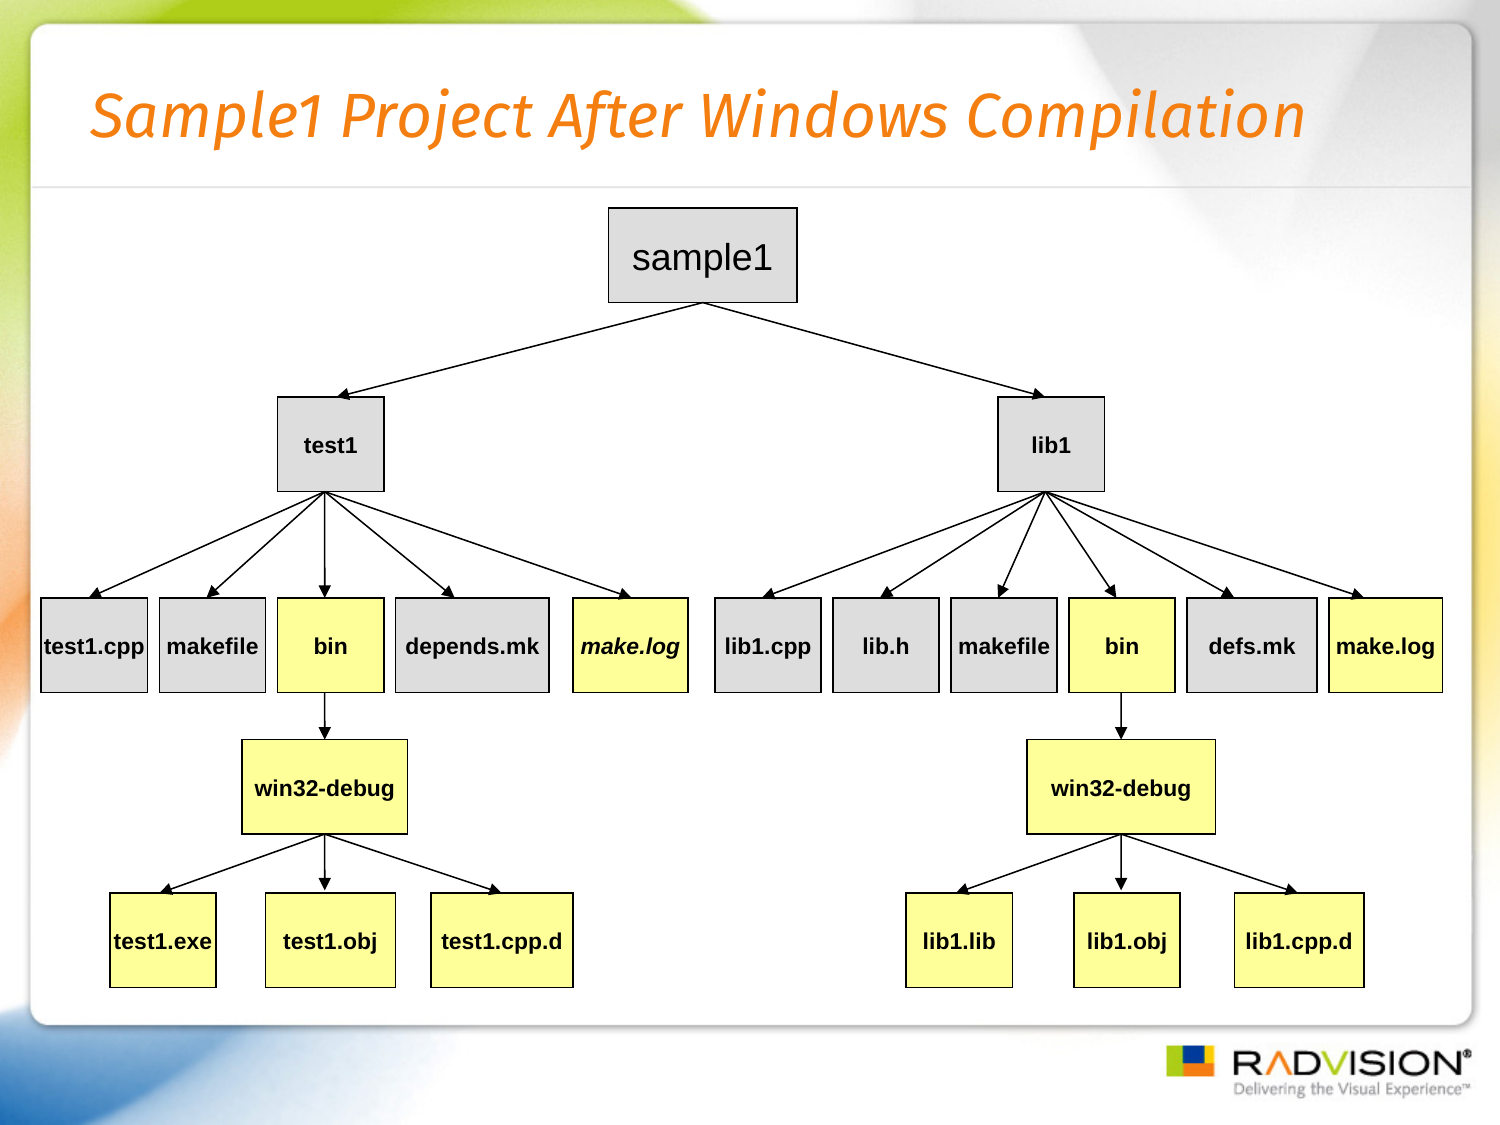

# Sample1 Project After Windows Compilation
sample1

test1
lib1

test1.cpp
makefile
bin
depends.mk
make.log
lib1.cpp
lib.h
makefile
bin
defs.mk
make.log

win32-debug
win32-debug

test1.exe
test1.obj
test1.cpp.d
lib1.lib
lib1.obj
lib1.cpp.d